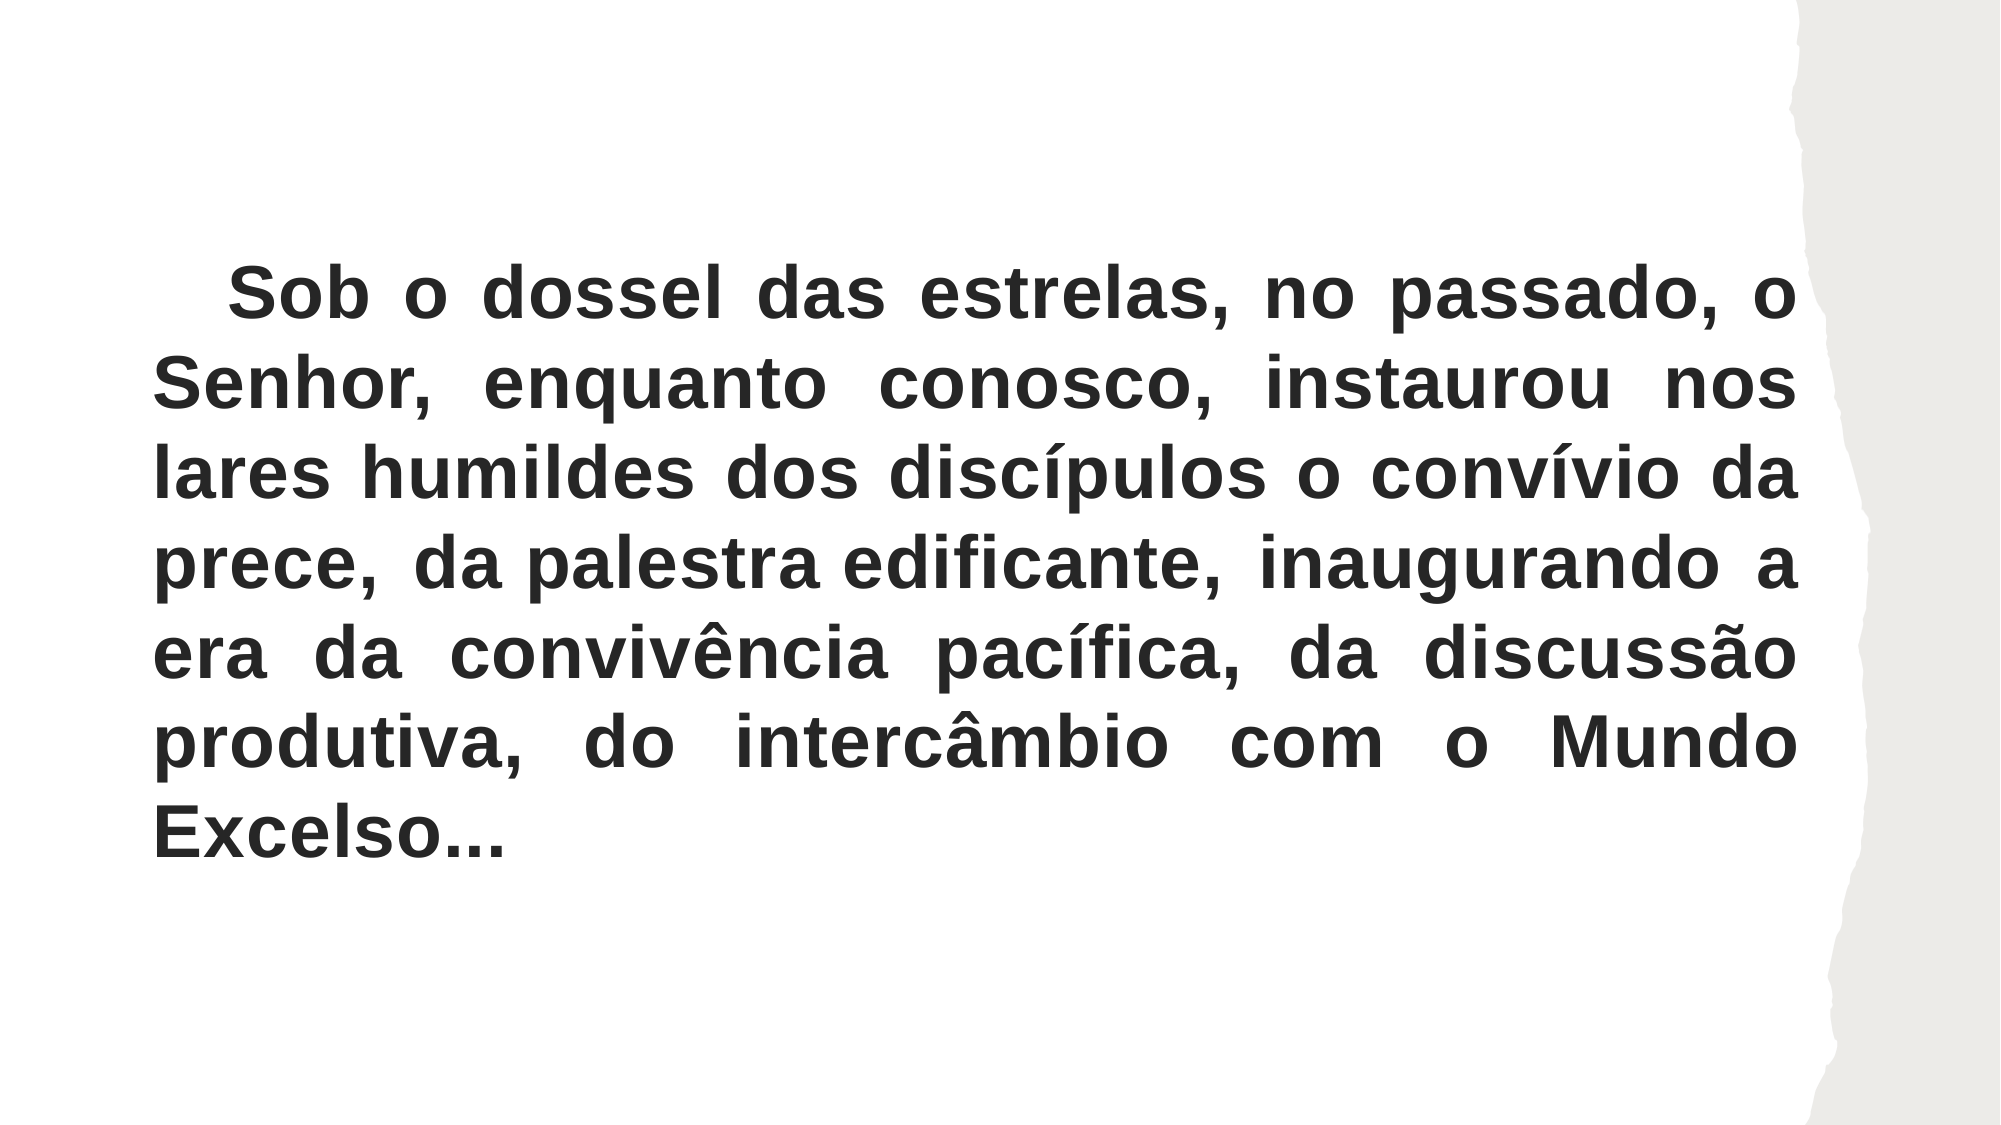

Sob o dossel das estrelas, no passado, o Senhor, enquanto conosco, instaurou nos lares humildes dos discípulos o convívio da prece, da palestra edificante, inaugurando a era da convivência pacífica, da discussão produtiva, do intercâmbio com o Mundo Excelso...